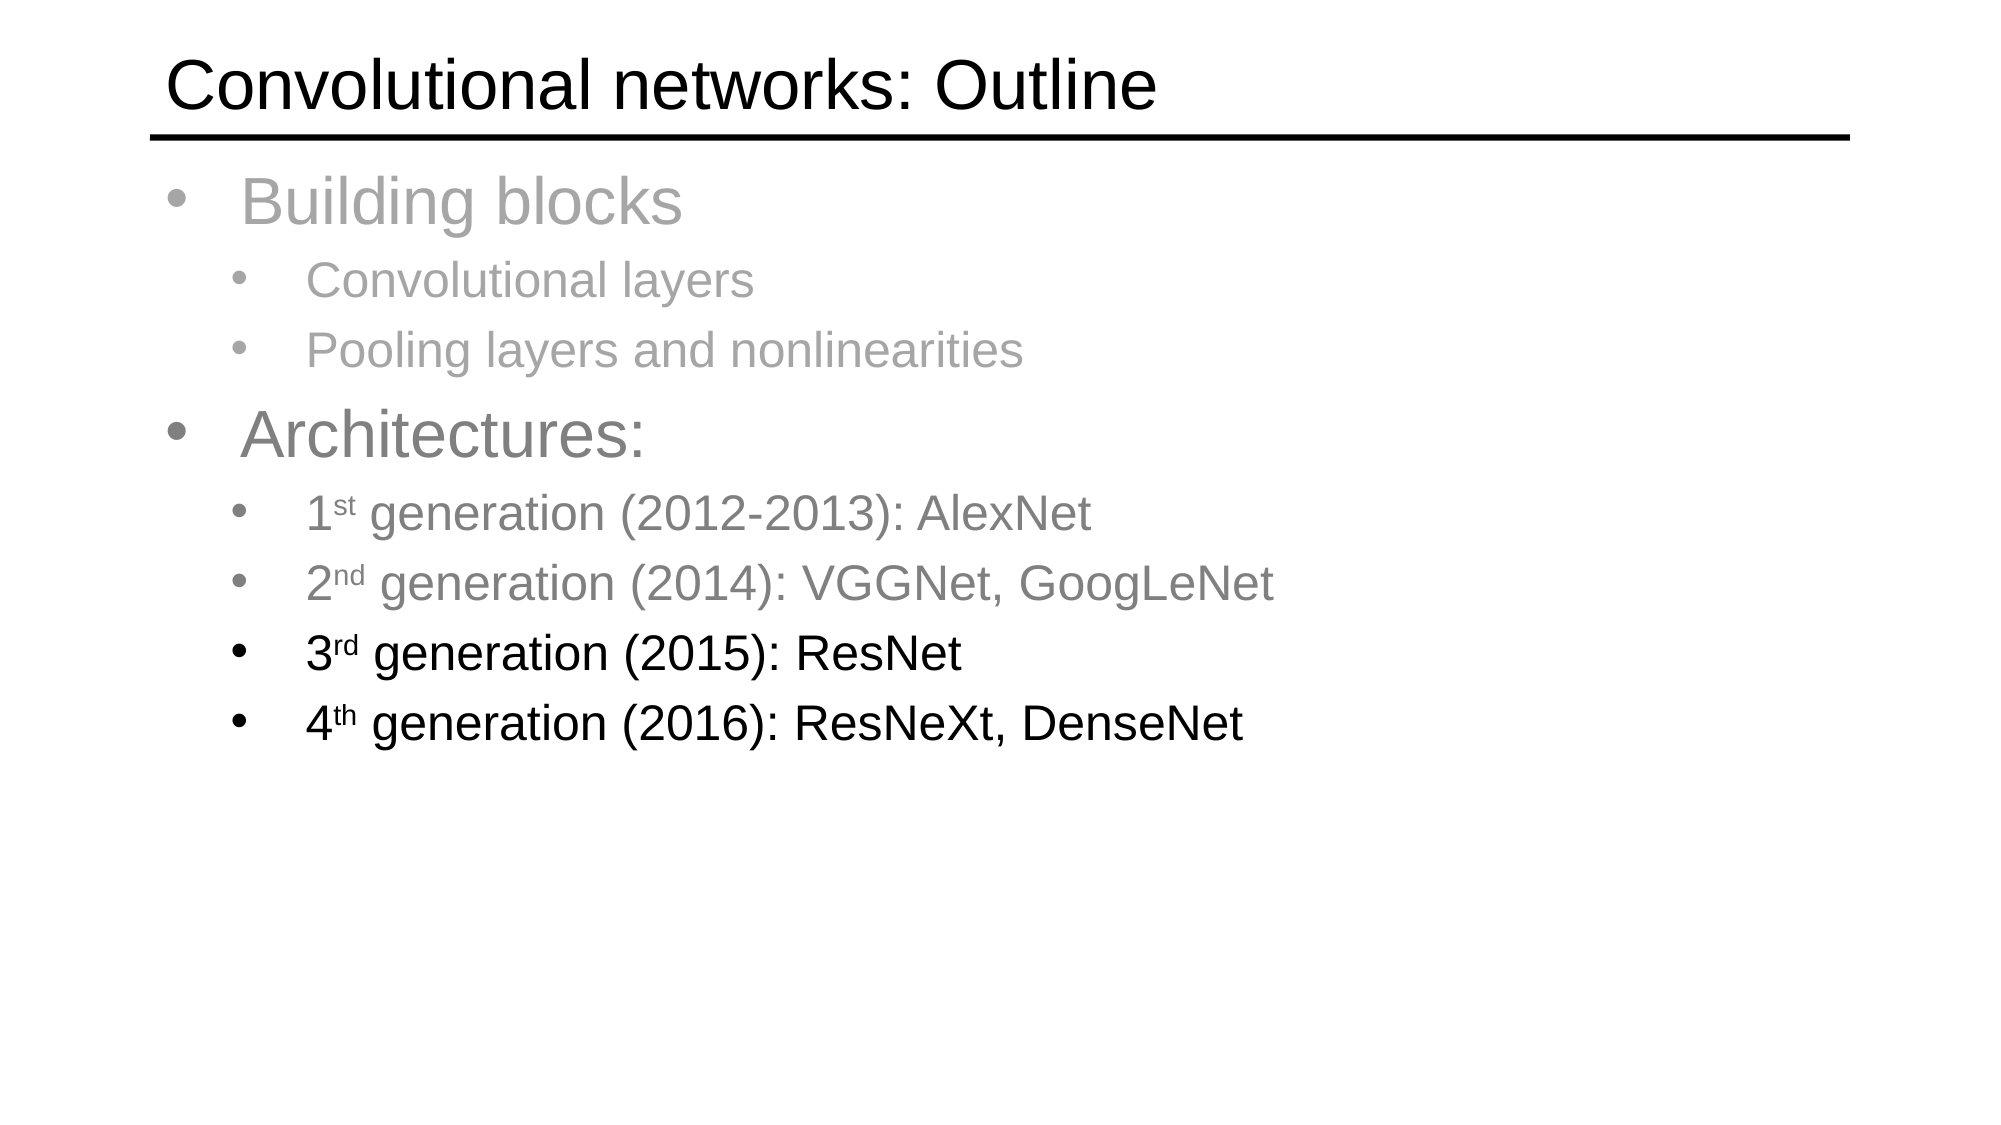

# Convolutional networks: Outline
Building blocks
Convolutional layers
Pooling layers and nonlinearities
Architectures:
1st generation (2012-2013): AlexNet
2nd generation (2014): VGGNet, GoogLeNet
3rd generation (2015): ResNet
4th generation (2016): ResNeXt, DenseNet